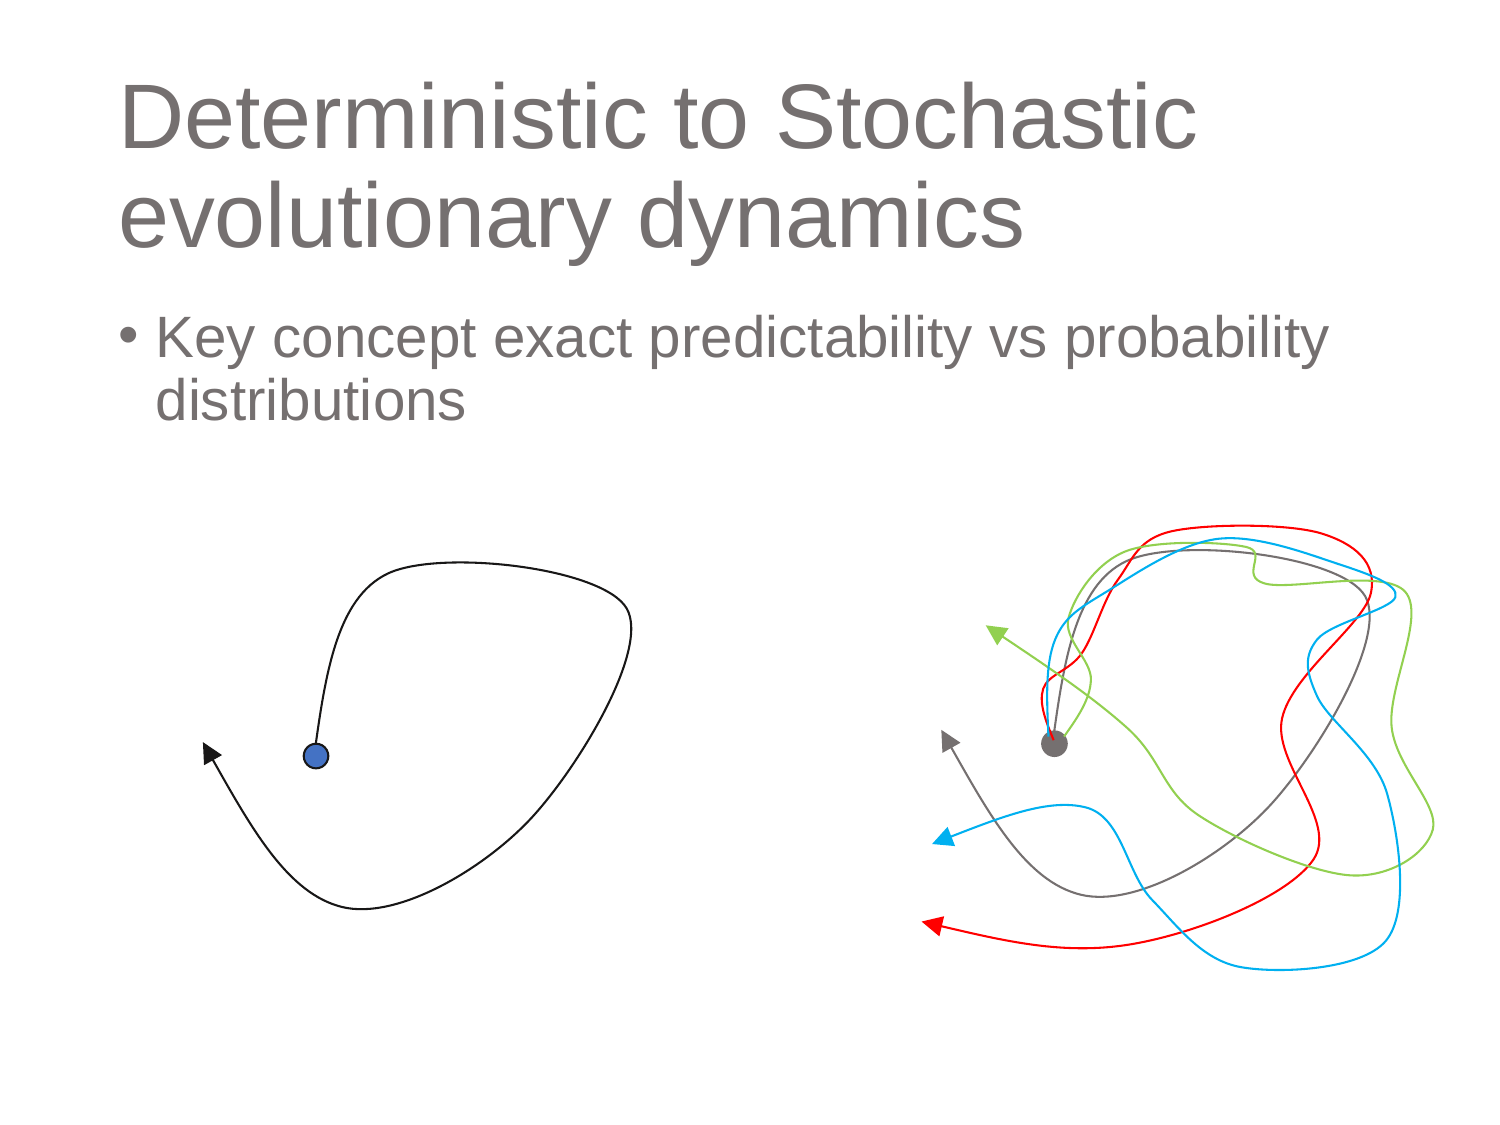

# Deterministic to Stochastic evolutionary dynamics
Key concept exact predictability vs probability distributions